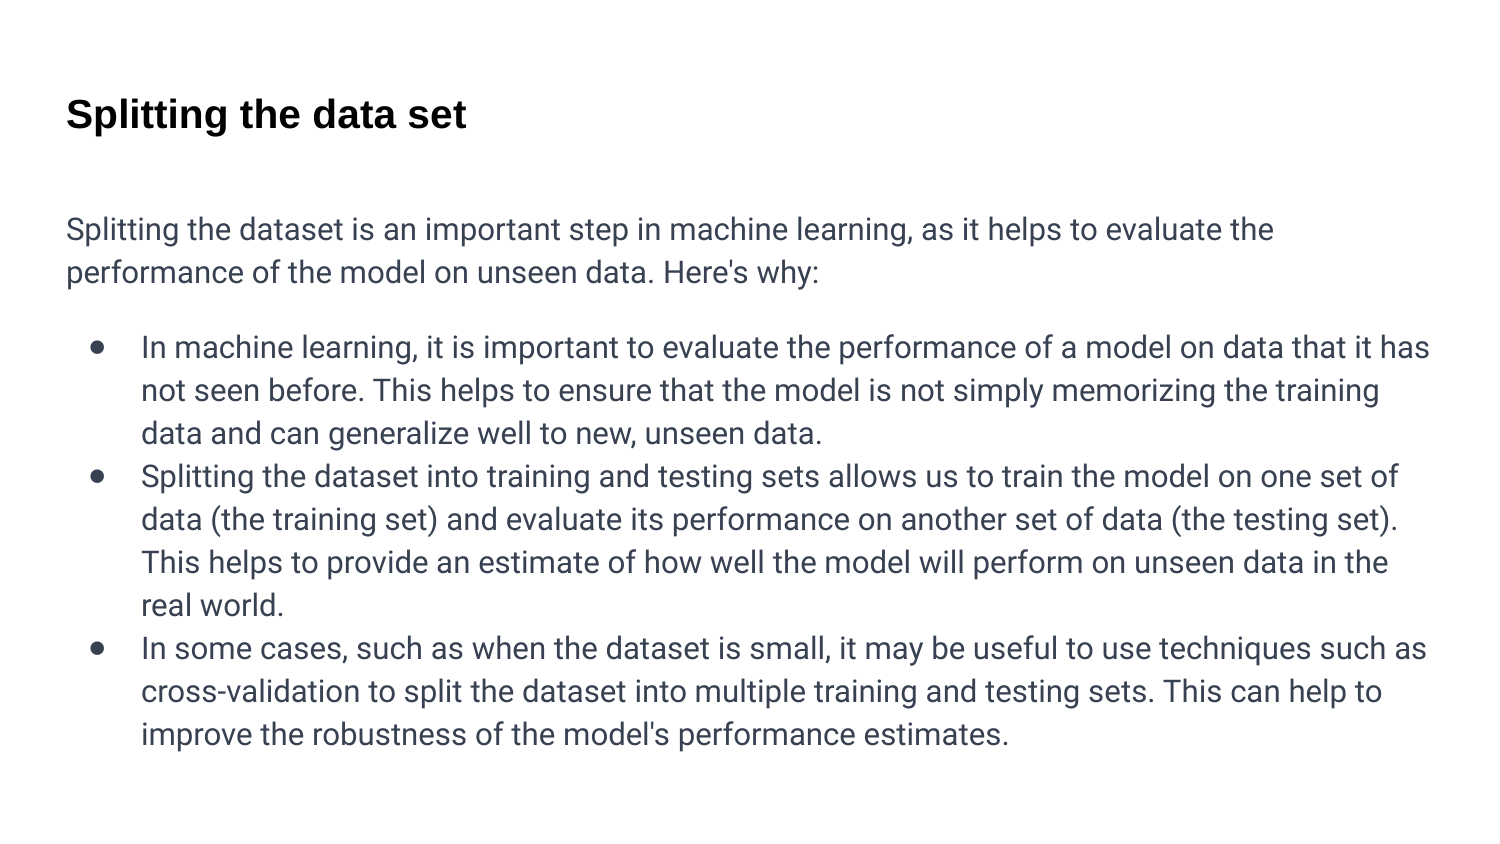

# Splitting the data set

Splitting the dataset is an important step in machine learning, as it helps to evaluate the performance of the model on unseen data. Here's why:
In machine learning, it is important to evaluate the performance of a model on data that it has not seen before. This helps to ensure that the model is not simply memorizing the training data and can generalize well to new, unseen data.
Splitting the dataset into training and testing sets allows us to train the model on one set of data (the training set) and evaluate its performance on another set of data (the testing set). This helps to provide an estimate of how well the model will perform on unseen data in the real world.
In some cases, such as when the dataset is small, it may be useful to use techniques such as cross-validation to split the dataset into multiple training and testing sets. This can help to improve the robustness of the model's performance estimates.